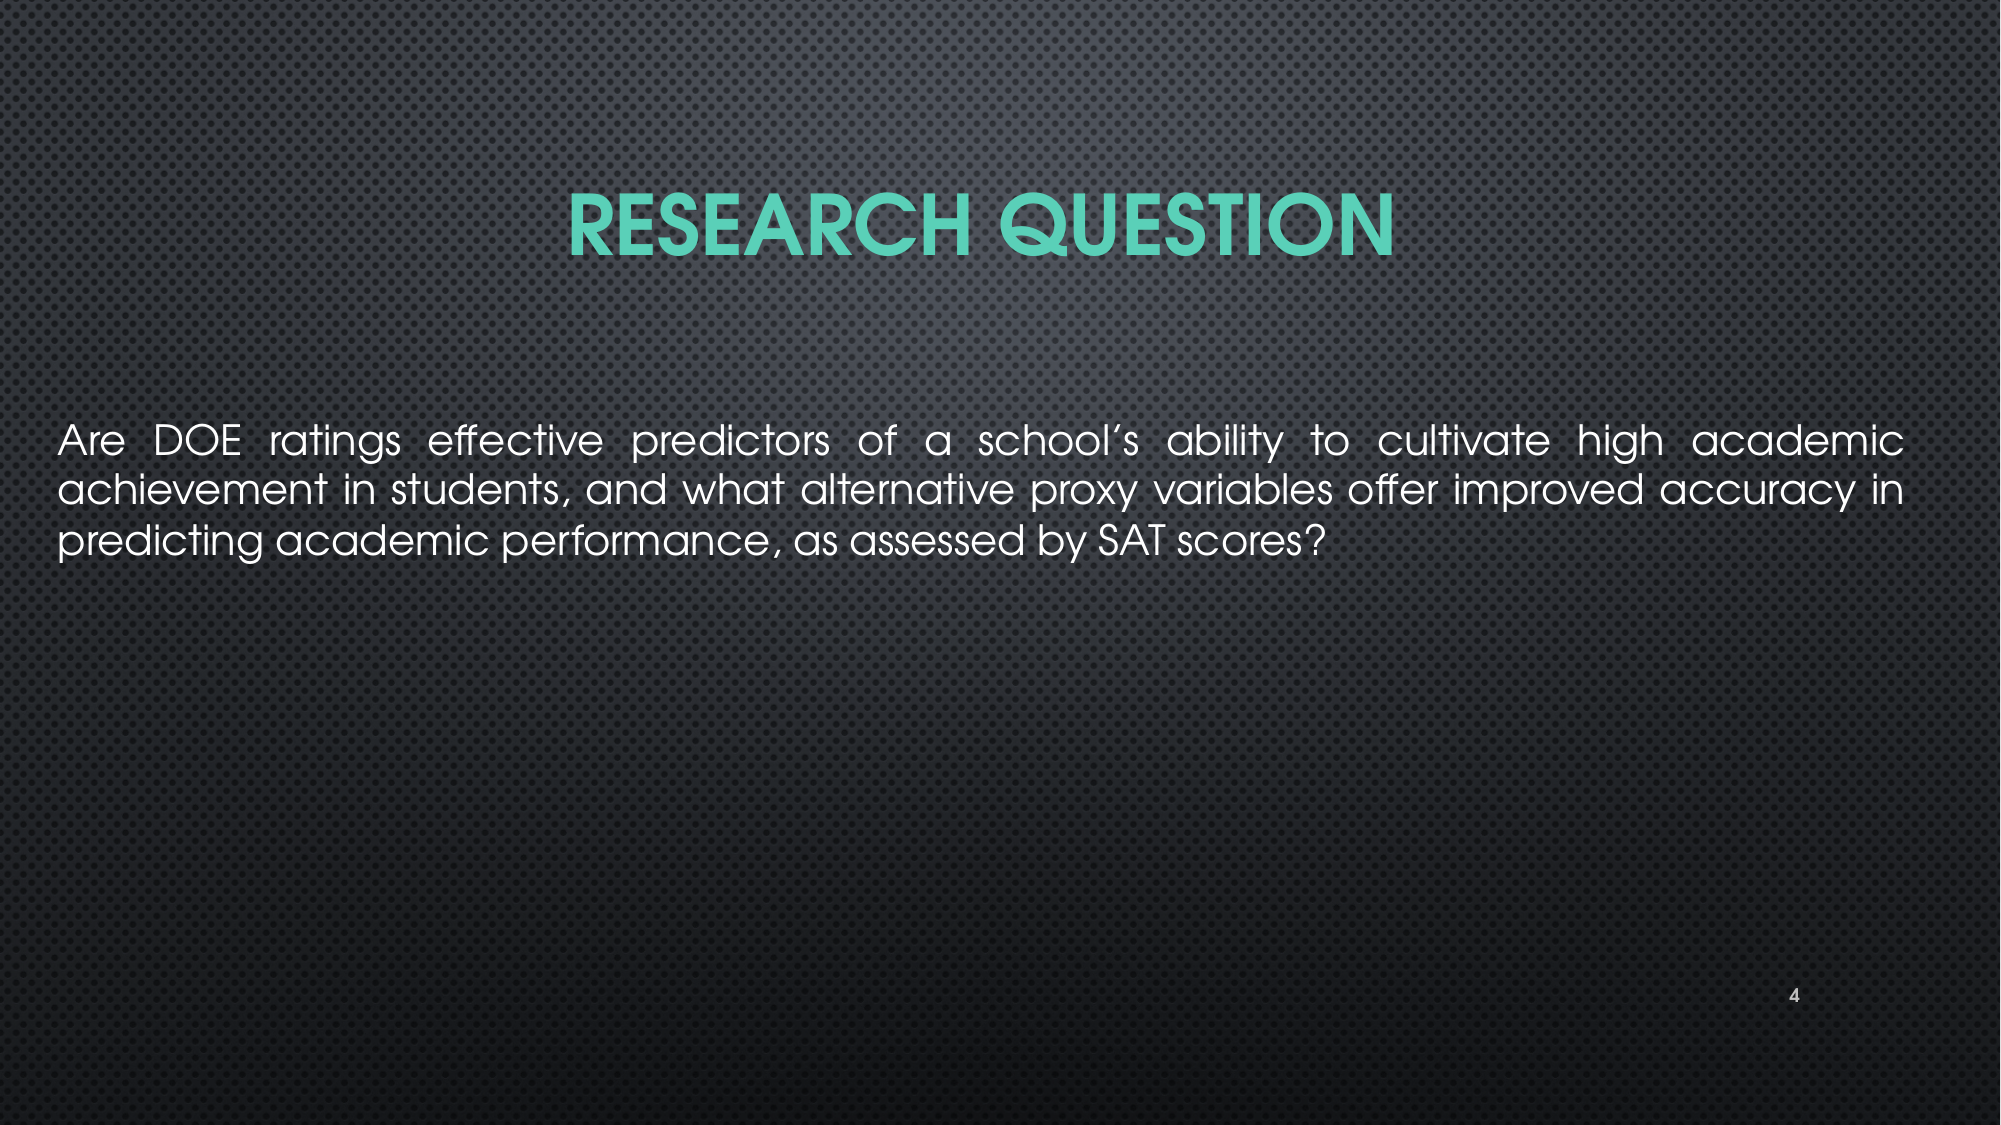

# Research question
Are DOE ratings effective predictors of a school’s ability to cultivate high academic achievement in students, and what alternative proxy variables offer improved accuracy in predicting academic performance, as assessed by SAT scores?
4